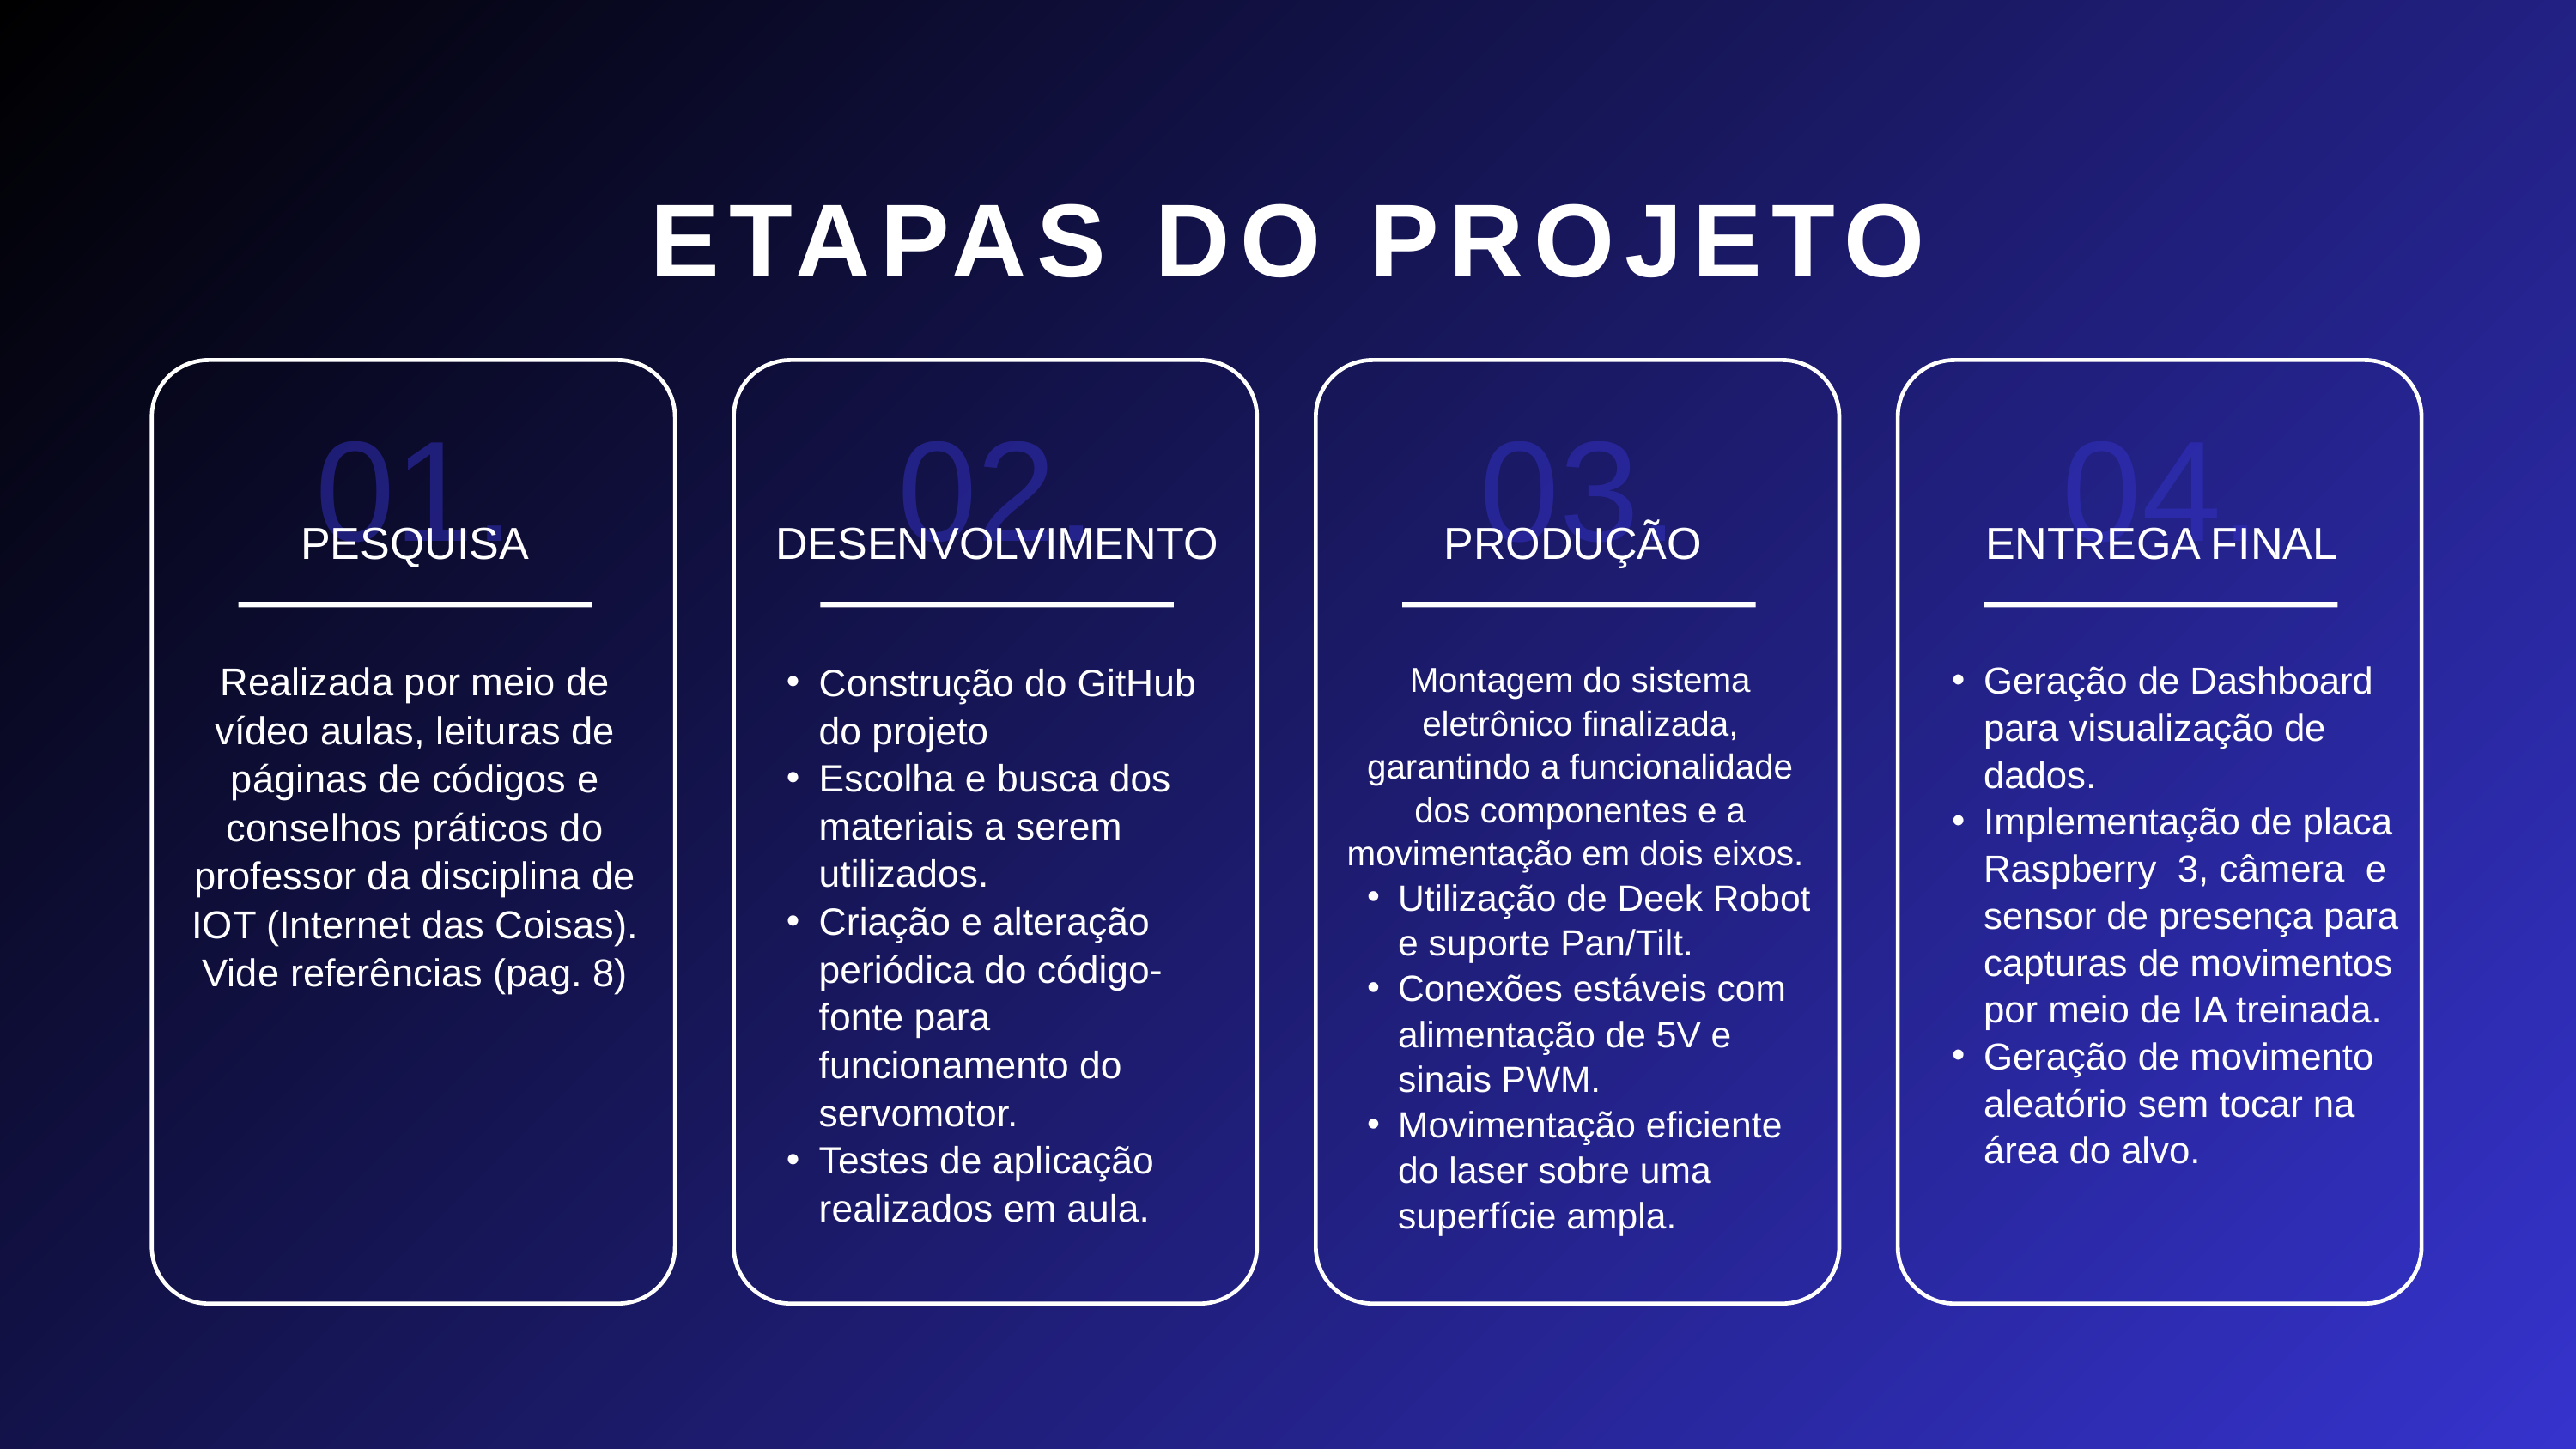

ETAPAS DO PROJETO

01.
02.
03.
04.
PESQUISA
DESENVOLVIMENTO
PRODUÇÃO
ENTREGA FINAL

Realizada por meio de vídeo aulas, leituras de páginas de códigos e conselhos práticos do professor da disciplina de IOT (Internet das Coisas).
Vide referências (pag. 8)
Geração de Dashboard para visualização de dados.
Implementação de placa Raspberry  3, câmera  e sensor de presença para capturas de movimentos por meio de IA treinada.
Geração de movimento aleatório sem tocar na área do alvo.
Construção do GitHub do projeto
Escolha e busca dos materiais a serem utilizados.
Criação e alteração periódica do código-fonte para funcionamento do servomotor.
Testes de aplicação realizados em aula.
Montagem do sistema eletrônico finalizada, garantindo a funcionalidade dos componentes e a movimentação em dois eixos. ​
Utilização de Deek Robot e suporte Pan/Tilt. ​
Conexões estáveis com alimentação de 5V e sinais PWM. ​
Movimentação eficiente do laser sobre uma superfície ampla.